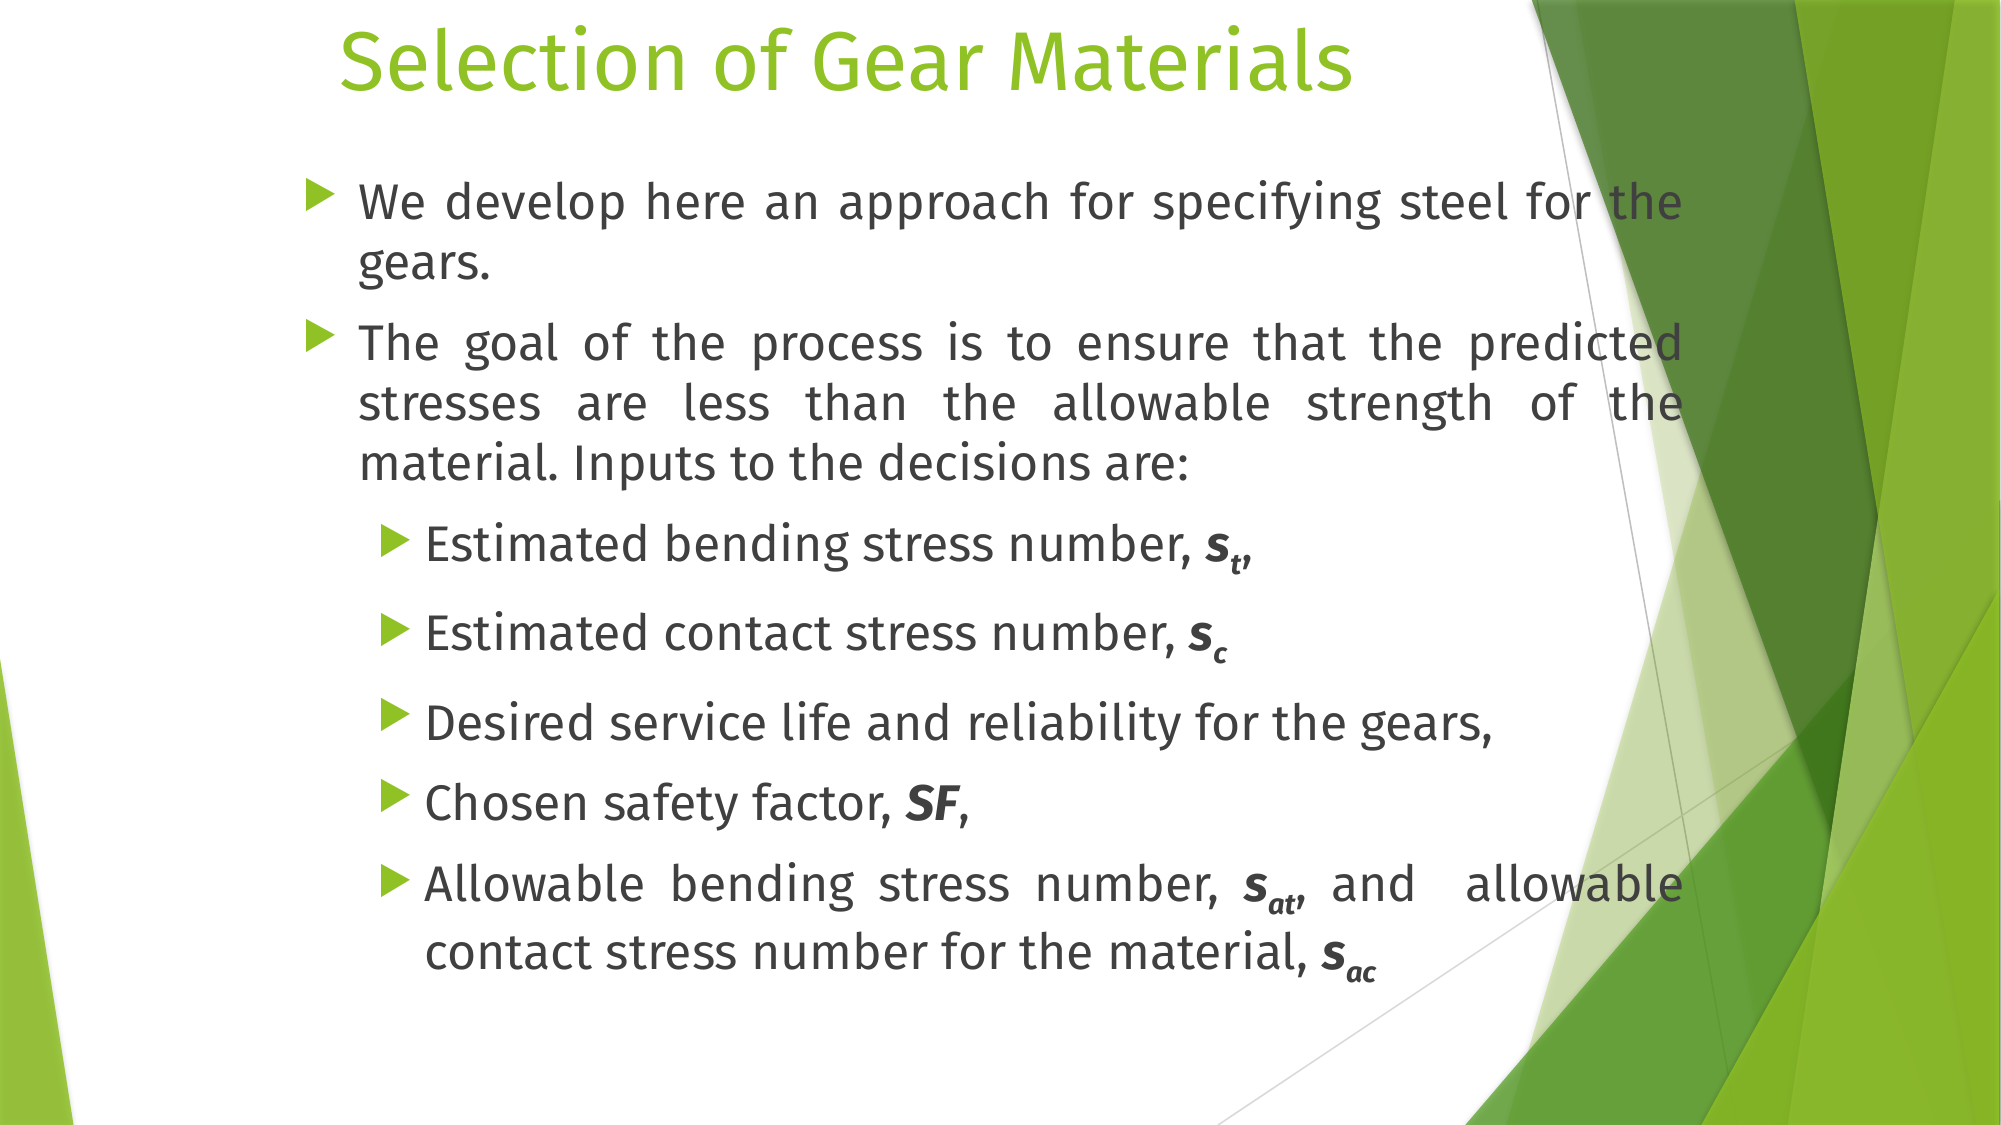

# Selection of Gear Materials
We develop here an approach for specifying steel for the gears.
The goal of the process is to ensure that the predicted stresses are less than the allowable strength of the material. Inputs to the decisions are:
Estimated bending stress number, st,
Estimated contact stress number, sc
Desired service life and reliability for the gears,
Chosen safety factor, SF,
Allowable bending stress number, sat, and  allowable contact stress number for the material, sac